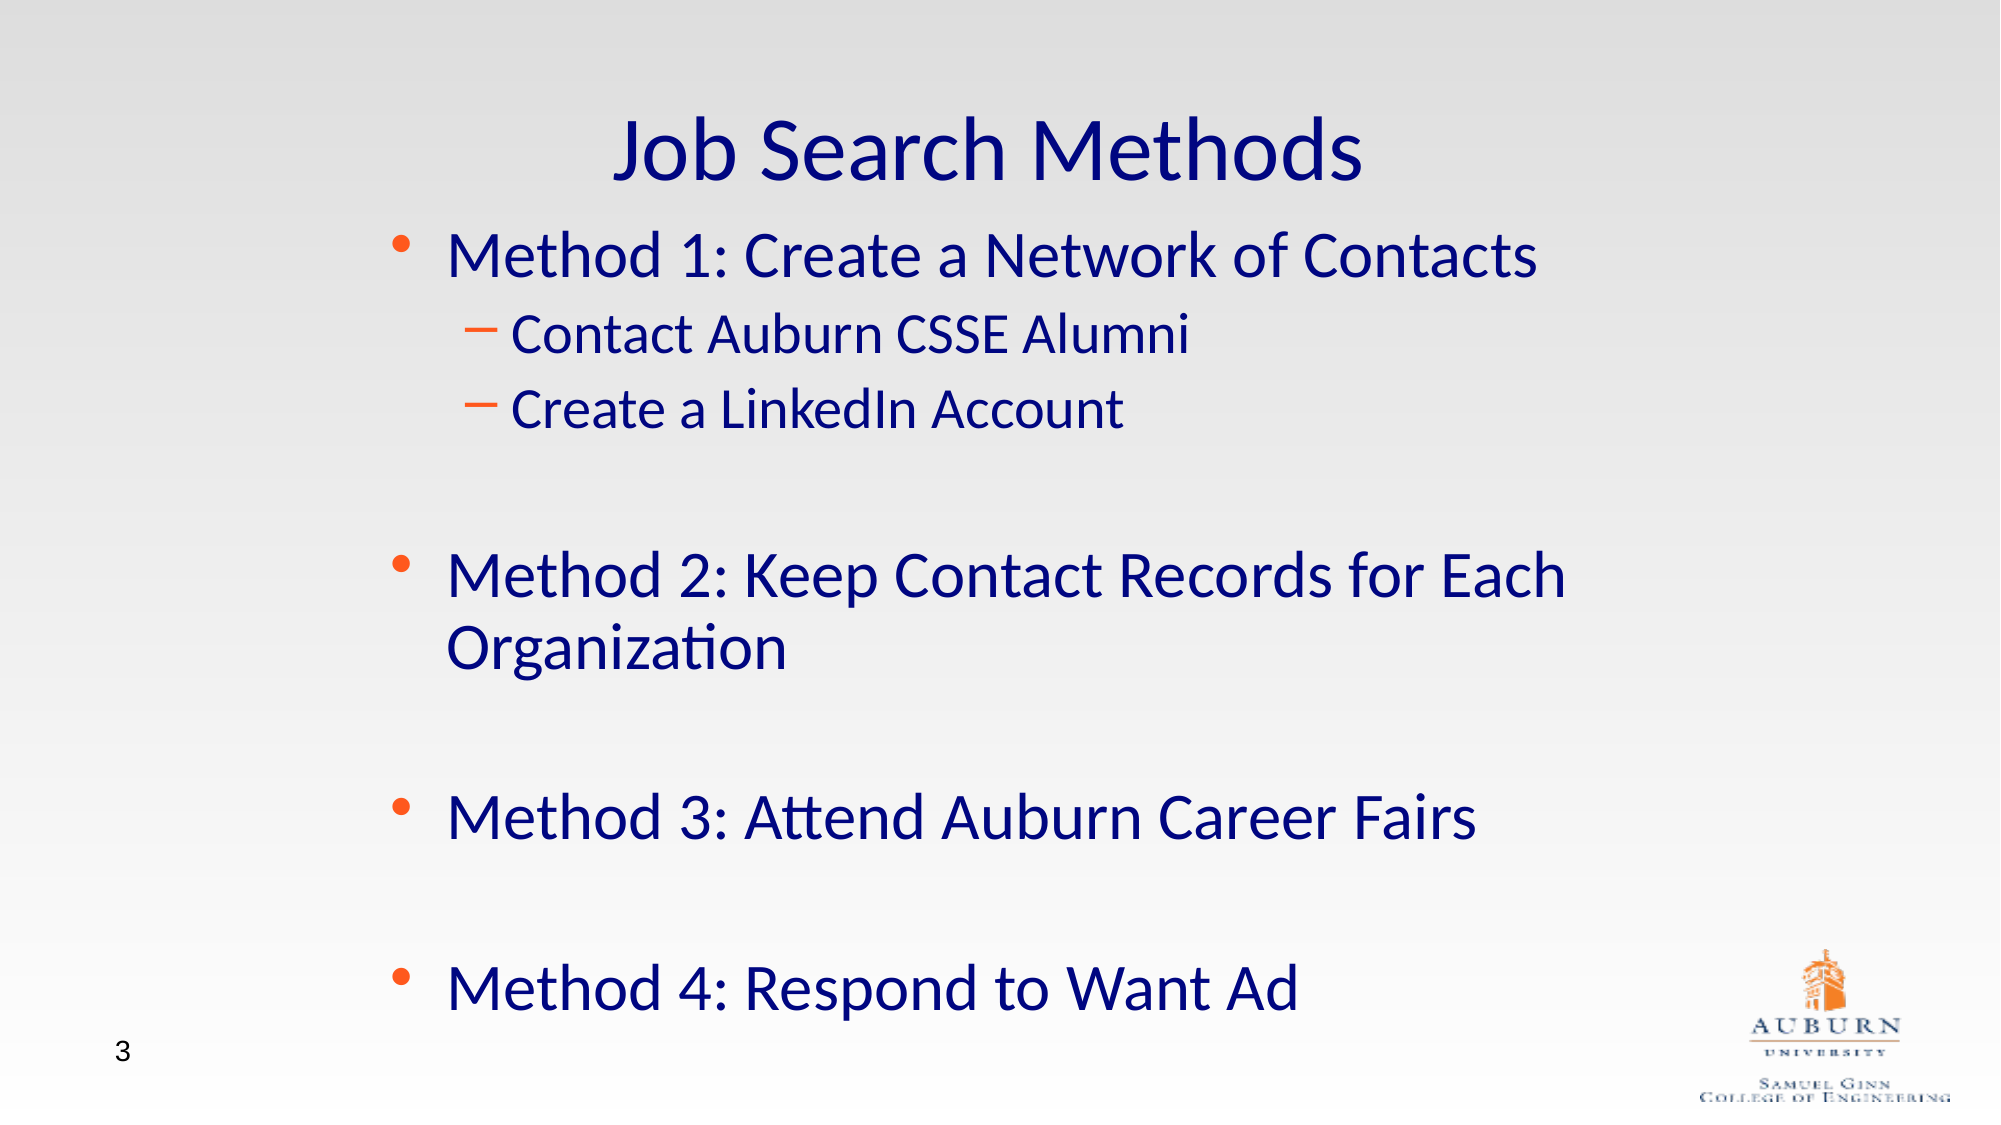

# Job Search Methods
Method 1: Create a Network of Contacts
Contact Auburn CSSE Alumni
Create a LinkedIn Account

Method 2: Keep Contact Records for Each Organization

Method 3: Attend Auburn Career Fairs

Method 4: Respond to Want Ad
3